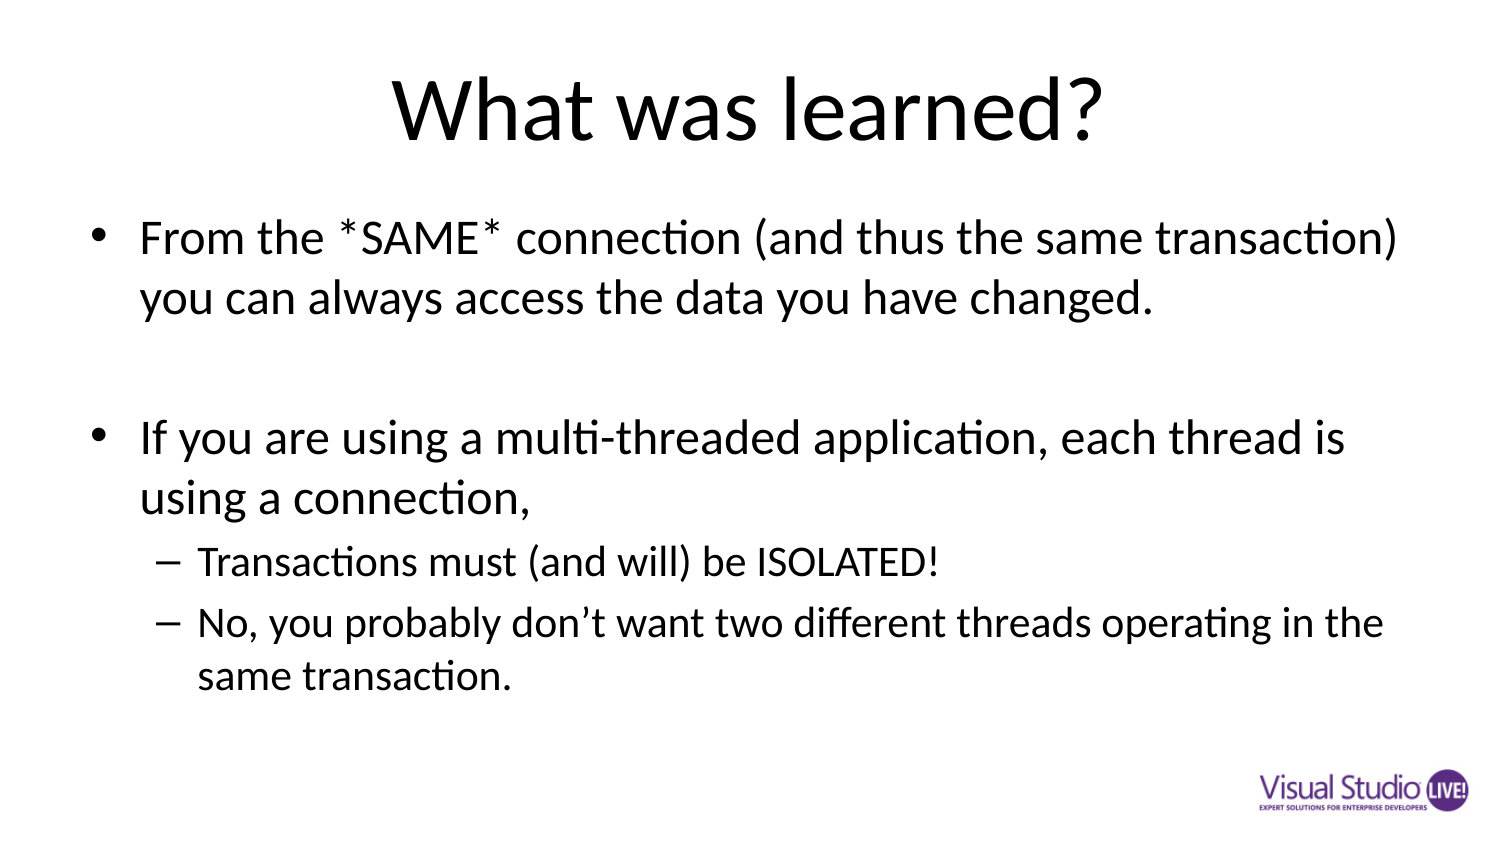

# What was learned?
From the *SAME* connection (and thus the same transaction) you can always access the data you have changed.

If you are using a multi-threaded application, each thread is using a connection,
Transactions must (and will) be ISOLATED!
No, you probably don’t want two different threads operating in the same transaction.